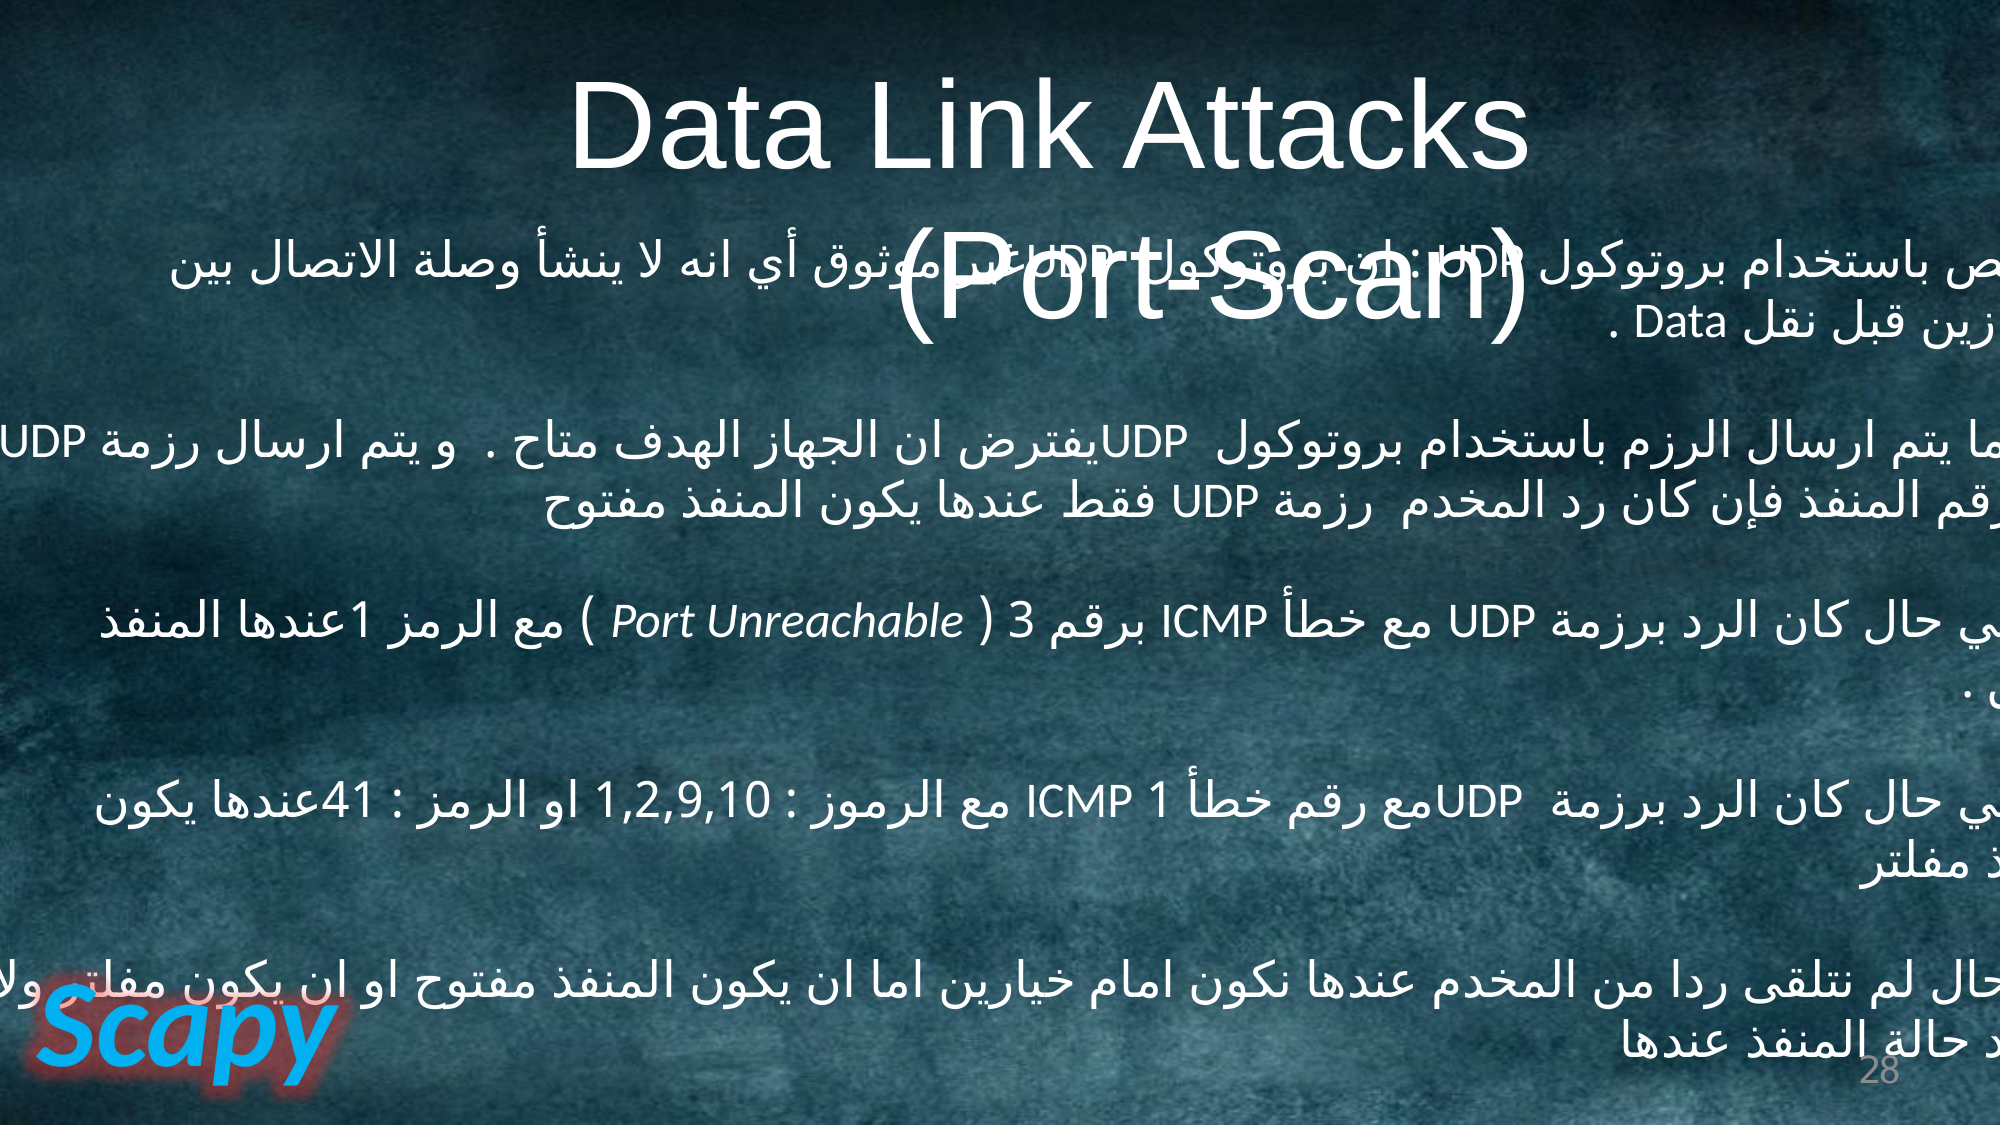

Data Link Attacks (Port-Scan)
الفحص باستخدام بروتوكول UDP : ان بروتوكول  UDPغير موثوق أي انه لا ينشأ وصلة الاتصال بين
    الجهازين قبل نقل Data .

 عندما يتم ارسال الرزم باستخدام بروتوكول  UDPيفترض ان الجهاز الهدف متاح .  و يتم ارسال رزمة UDP
     مع رقم المنفذ فإن كان رد المخدم  رزمة UDP فقط عندها يكون المنفذ مفتوح

اما في حال كان الرد برزمة UDP مع خطأ ICMP برقم 3 ( Port Unreachable ) مع الرمز 1عندها المنفذ
    مغلق .

اما في حال كان الرد برزمة  UDPمع رقم خطأ 1 ICMP مع الرموز : 1,2,9,10 او الرمز : 41عندها يكون
   المنفذ مفلتر

في حال لم نتلقى ردا من المخدم عندها نكون امام خيارين اما ان يكون المنفذ مفتوح او ان يكون مفلتر ولا يمكننا
    تحديد حالة المنفذ عندها
Scapy
28